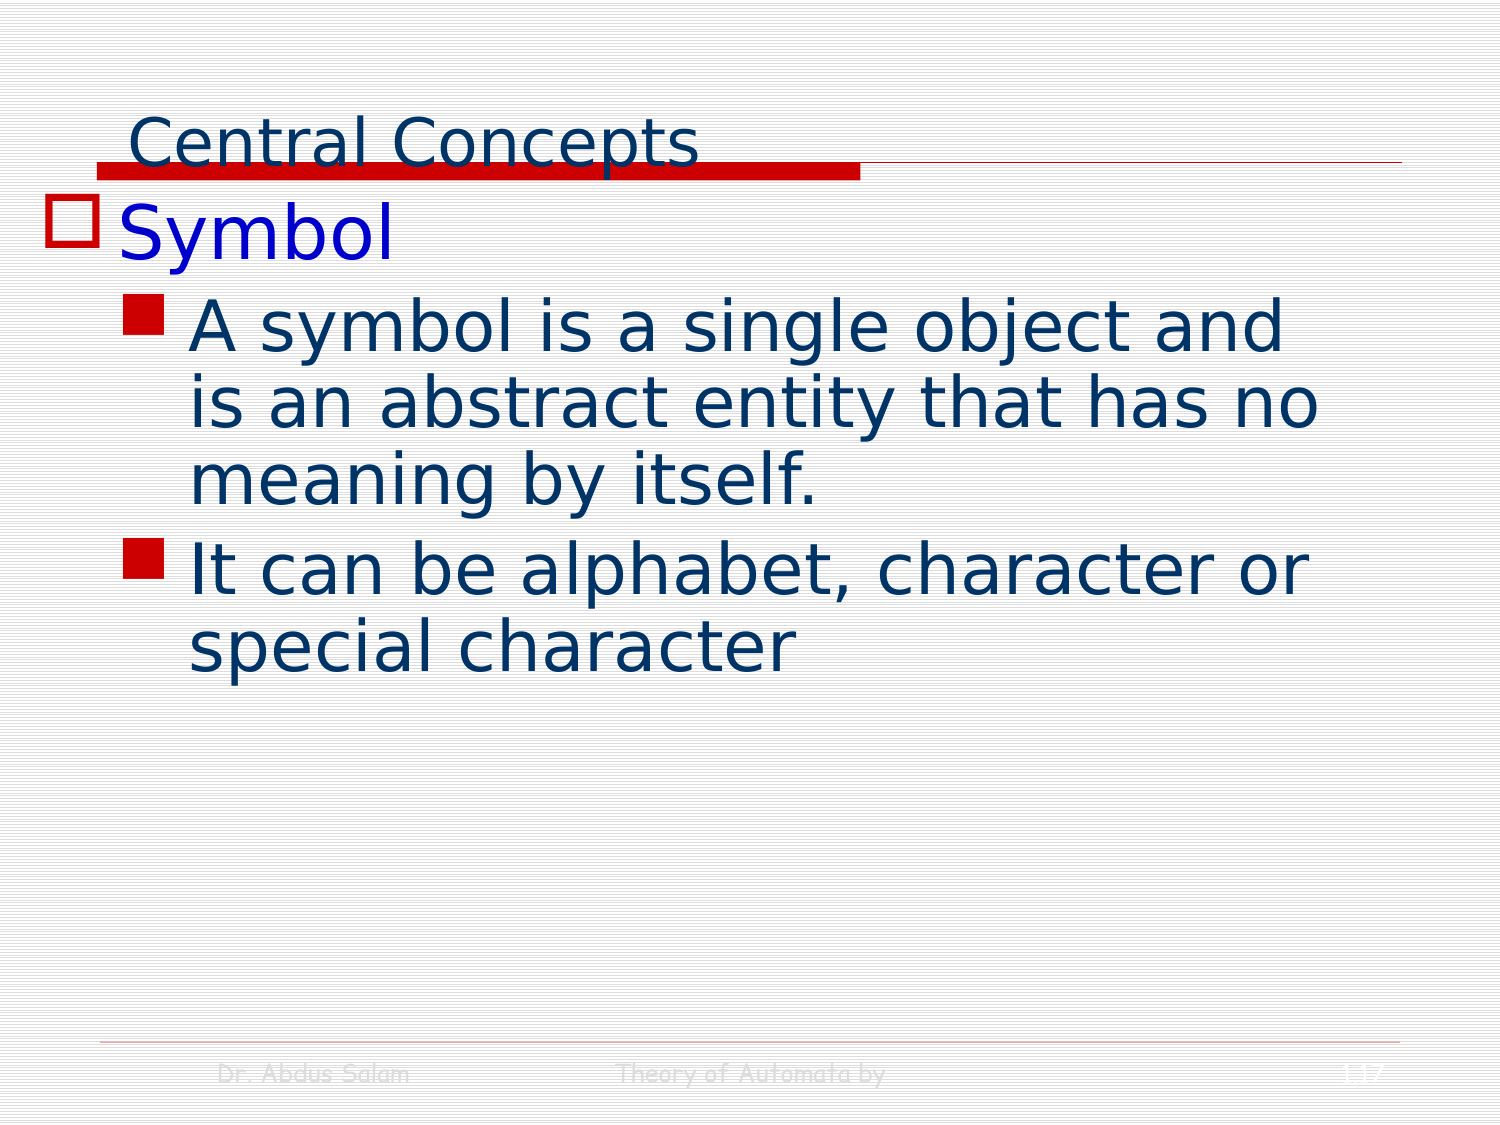

# Central Concepts
Symbol
A symbol is a single object and is an abstract entity that has no meaning by itself.
It can be alphabet, character or special character
Theory of Automata by
Dr. Abdus Salam
1.17